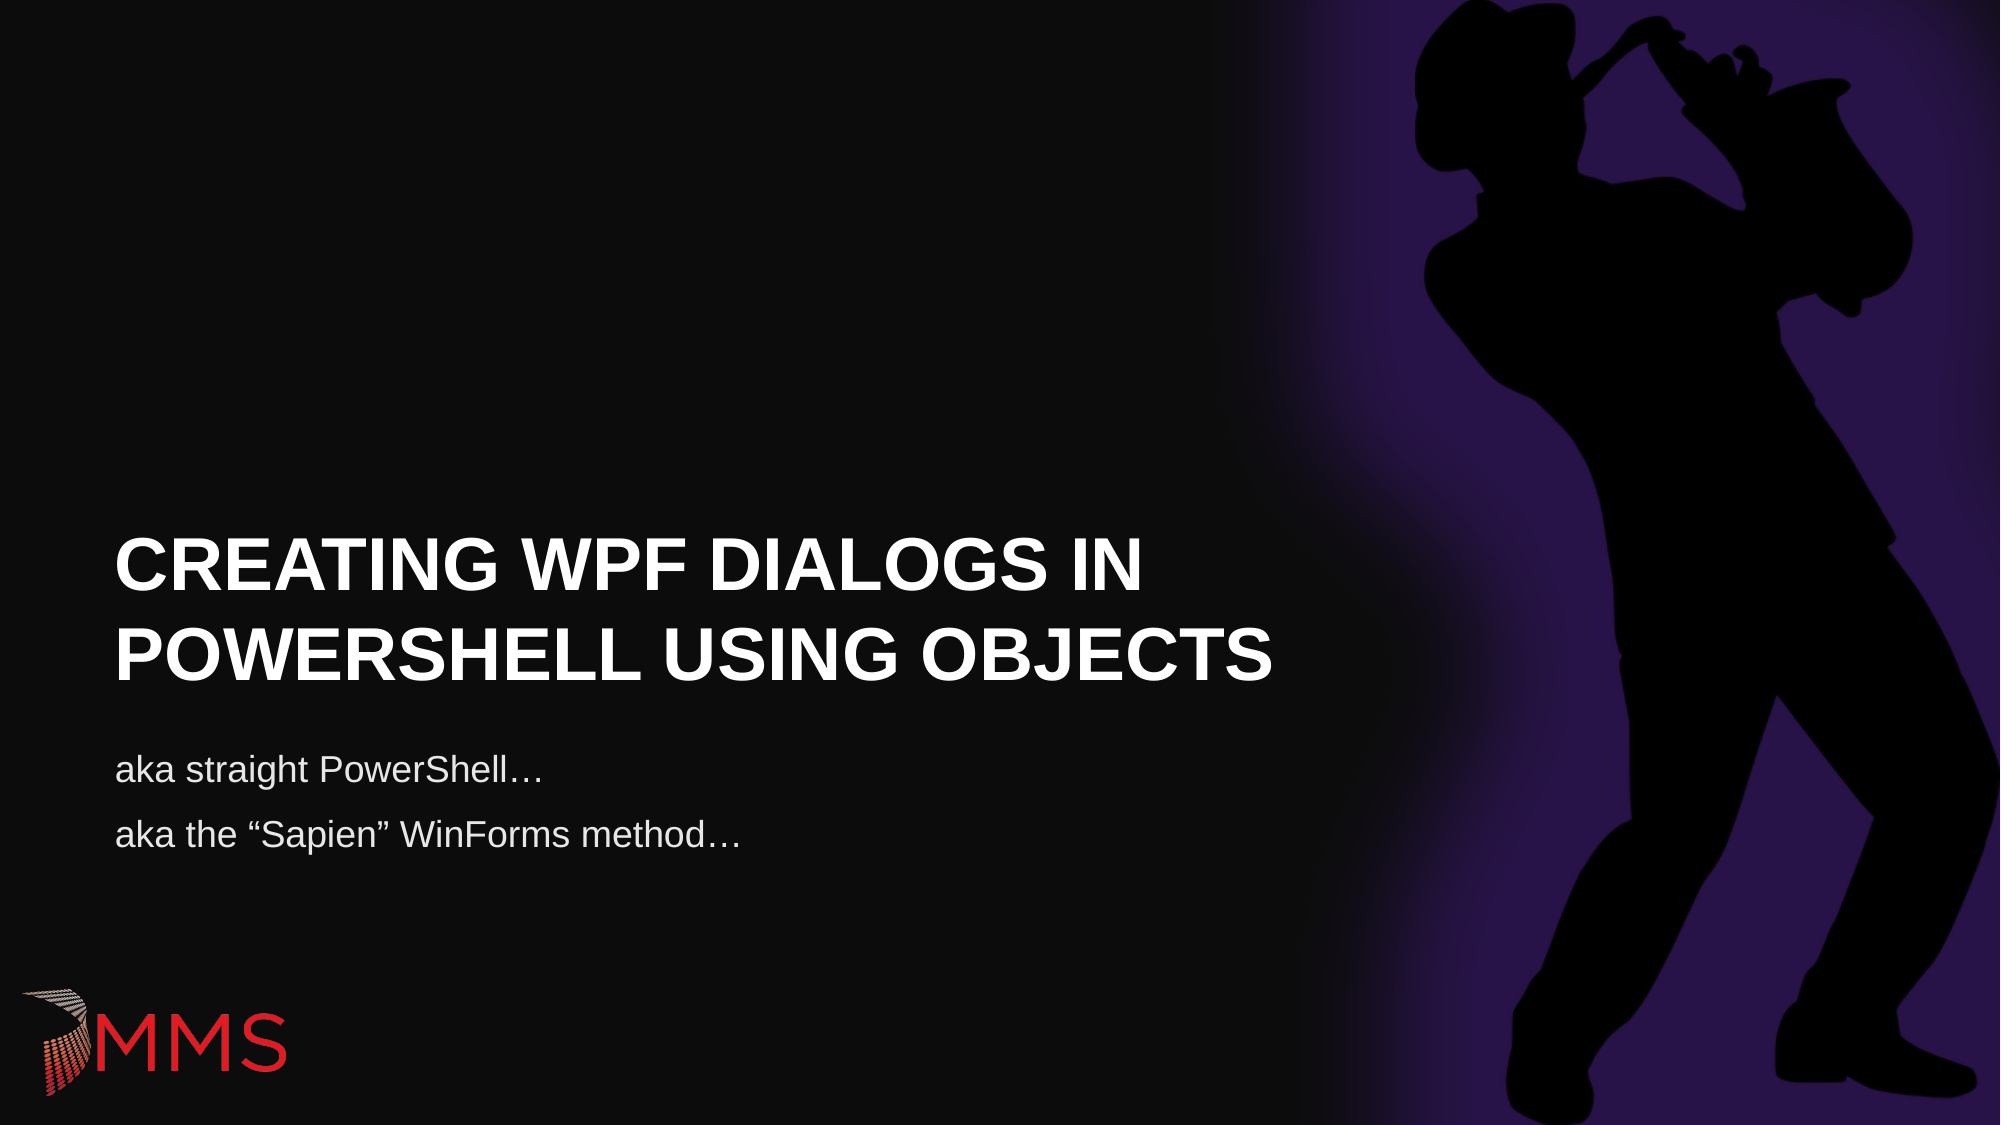

# Creating WPF Dialogs in PowerShell Using Objects
aka straight PowerShell…
aka the “Sapien” WinForms method…